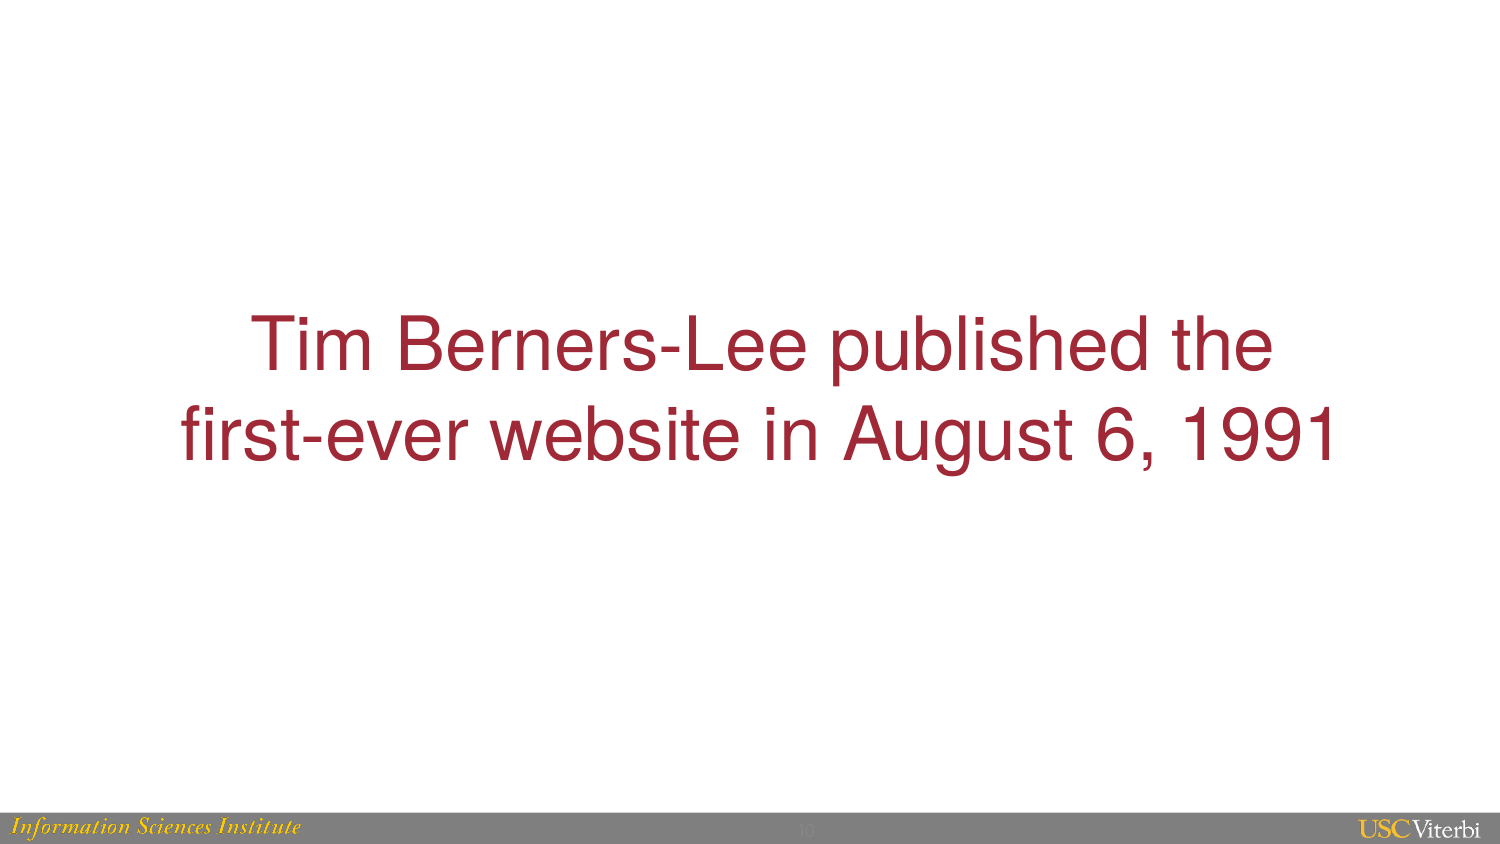

Tim Berners-Lee published the first-ever website in August 6, 1991
10